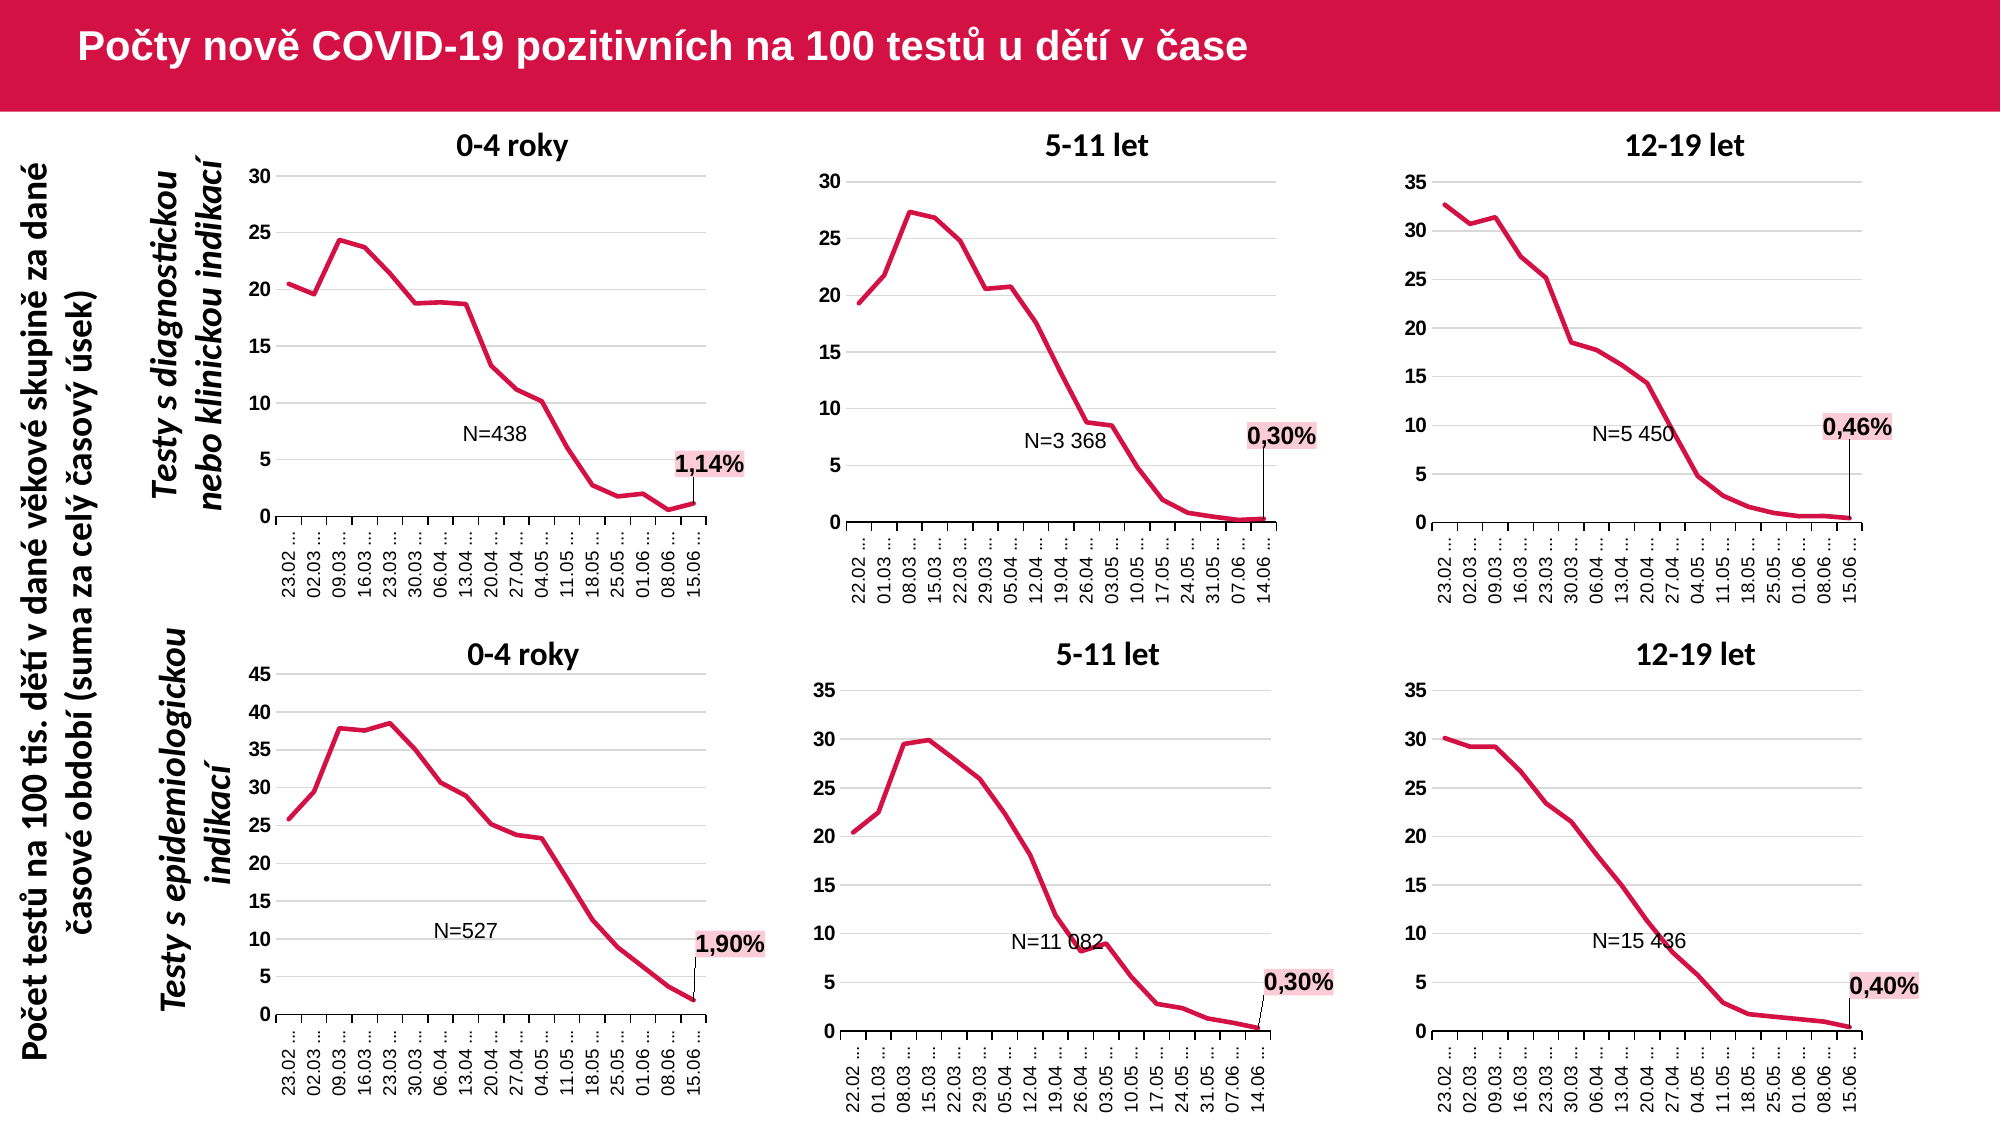

# Počty nově COVID-19 pozitivních na 100 testů u dětí v čase
0-4 roky
5-11 let
12-19 let

### Chart

| Category |  |
|---|---|
| 23.02 - 01.03 | 20.498866213151 |
| 02.03 - 08.03 | 19.577464788732 |
| 09.03 - 15.03 | 24.373259052924 |
| 16.03 - 22.03 | 23.720136518771 |
| 23.03 - 29.03 | 21.413721413721 |
| 30.03 - 05.04 | 18.768768768768 |
| 06.04 - 12.04 | 18.867924528301 |
| 13.04 - 19.04 | 18.715083798882 |
| 20.04 - 26.04 | 13.291139240506 |
| 27.04 - 03.05 | 11.182108626198 |
| 04.05 - 10.05 | 10.138888888888 |
| 11.05 - 17.05 | 6.073446327683 |
| 18.05 - 24.05 | 2.745664739884 |
| 25.05 - 31.05 | 1.754385964912 |
| 01.06 - 07.06 | 1.993865030674 |
| 08.06 - 14.06 | 0.567107750472 |
| 15.06 - 21.06 | 1.141552511415 |

### Chart

| Category |  |
|---|---|
| 22.02 - 28.02 | 19.302454327366 |
| 01.03 - 07.03 | 21.769557610597 |
| 08.03 - 14.03 | 27.358916478555 |
| 15.03 - 21.03 | 26.836672738312 |
| 22.03 - 28.03 | 24.806746310611 |
| 29.03 - 04.04 | 20.563847429519 |
| 05.04 - 11.04 | 20.765550239234 |
| 12.04 - 18.04 | 17.575322812051 |
| 19.04 - 25.04 | 13.091922005571 |
| 26.04 - 02.05 | 8.805620608899 |
| 03.05 - 09.05 | 8.511941212492 |
| 10.05 - 16.05 | 4.853387259858 |
| 17.05 - 23.05 | 1.975825197582 |
| 24.05 - 30.05 | 0.824679291386 |
| 31.05 - 06.06 | 0.487958444829 |
| 07.06 - 13.06 | 0.202303143479 |
| 14.06 - 20.06 | 0.298904018598 |

### Chart

| Category |  |
|---|---|
| 23.02 - 01.03 | 32.68727082242 |
| 02.03 - 08.03 | 30.708074534161 |
| 09.03 - 15.03 | 31.401223078968 |
| 16.03 - 22.03 | 27.366771159874 |
| 23.03 - 29.03 | 25.163776493256 |
| 30.03 - 05.04 | 18.525798525798 |
| 06.04 - 12.04 | 17.749796913078 |
| 13.04 - 19.04 | 16.19750807568 |
| 20.04 - 26.04 | 14.343231001509 |
| 27.04 - 03.05 | 9.491235570756 |
| 04.05 - 10.05 | 4.769375588327 |
| 11.05 - 17.05 | 2.761265580057 |
| 18.05 - 24.05 | 1.617250673854 |
| 25.05 - 31.05 | 0.987373018133 |
| 01.06 - 07.06 | 0.652545999144 |
| 08.06 - 14.06 | 0.669360949734 |
| 15.06 - 21.06 | 0.45871559633 |
Testy s diagnostickou nebo klinickou indikací
N=438
N=5 450
N=3 368
Počet testů na 100 tis. dětí v dané věkové skupině za dané časové období (suma za celý časový úsek)
0-4 roky
5-11 let
12-19 let

### Chart

| Category |  |
|---|---|
| 23.02 - 01.03 | 25.832705350414 |
| 02.03 - 08.03 | 29.472417941227 |
| 09.03 - 15.03 | 37.861125190065 |
| 16.03 - 22.03 | 37.559101654846 |
| 23.03 - 29.03 | 38.529204785362 |
| 30.03 - 05.04 | 35.037593984962 |
| 06.04 - 12.04 | 30.68783068783 |
| 13.04 - 19.04 | 28.920786815523 |
| 20.04 - 26.04 | 25.171767645221 |
| 27.04 - 03.05 | 23.75 |
| 04.05 - 10.05 | 23.305407463823 |
| 11.05 - 17.05 | 17.96992481203 |
| 18.05 - 24.05 | 12.52538930264 |
| 25.05 - 31.05 | 8.88450148075 |
| 01.06 - 07.06 | 6.314580941446 |
| 08.06 - 14.06 | 3.714285714285 |
| 15.06 - 21.06 | 1.897533206831 |

### Chart

| Category |  |
|---|---|
| 22.02 - 28.02 | 20.414395790264 |
| 01.03 - 07.03 | 22.486909488463 |
| 08.03 - 14.03 | 29.513473742297 |
| 15.03 - 21.03 | 29.922779922779 |
| 22.03 - 28.03 | 27.962340282447 |
| 29.03 - 04.04 | 25.929716820197 |
| 05.04 - 11.04 | 22.337821297429 |
| 12.04 - 18.04 | 18.075040783034 |
| 19.04 - 25.04 | 11.895136591939 |
| 26.04 - 02.05 | 8.190101470283 |
| 03.05 - 09.05 | 8.991049633848 |
| 10.05 - 16.05 | 5.547015116576 |
| 17.05 - 23.05 | 2.785956964892 |
| 24.05 - 30.05 | 2.351541769603 |
| 31.05 - 06.06 | 1.293002115821 |
| 07.06 - 13.06 | 0.844091360476 |
| 14.06 - 20.06 | 0.304054054054 |

### Chart

| Category |  |
|---|---|
| 23.02 - 01.03 | 30.122039925644 |
| 02.03 - 08.03 | 29.234824404992 |
| 09.03 - 15.03 | 29.230073828536 |
| 16.03 - 22.03 | 26.70107185391 |
| 23.03 - 29.03 | 23.416363466741 |
| 30.03 - 05.04 | 21.521210483653 |
| 06.04 - 12.04 | 18.126721763085 |
| 13.04 - 19.04 | 14.943679599499 |
| 20.04 - 26.04 | 11.322198138467 |
| 27.04 - 03.05 | 8.094416900194 |
| 04.05 - 10.05 | 5.7350718065 |
| 11.05 - 17.05 | 2.9061801399 |
| 18.05 - 24.05 | 1.73417132216 |
| 25.05 - 31.05 | 1.469428714787 |
| 01.06 - 07.06 | 1.217904451001 |
| 08.06 - 14.06 | 0.958051050434 |
| 15.06 - 21.06 | 0.395180098471 |
Testy s epidemiologickou indikací
N=527
N=15 436
N=11 082